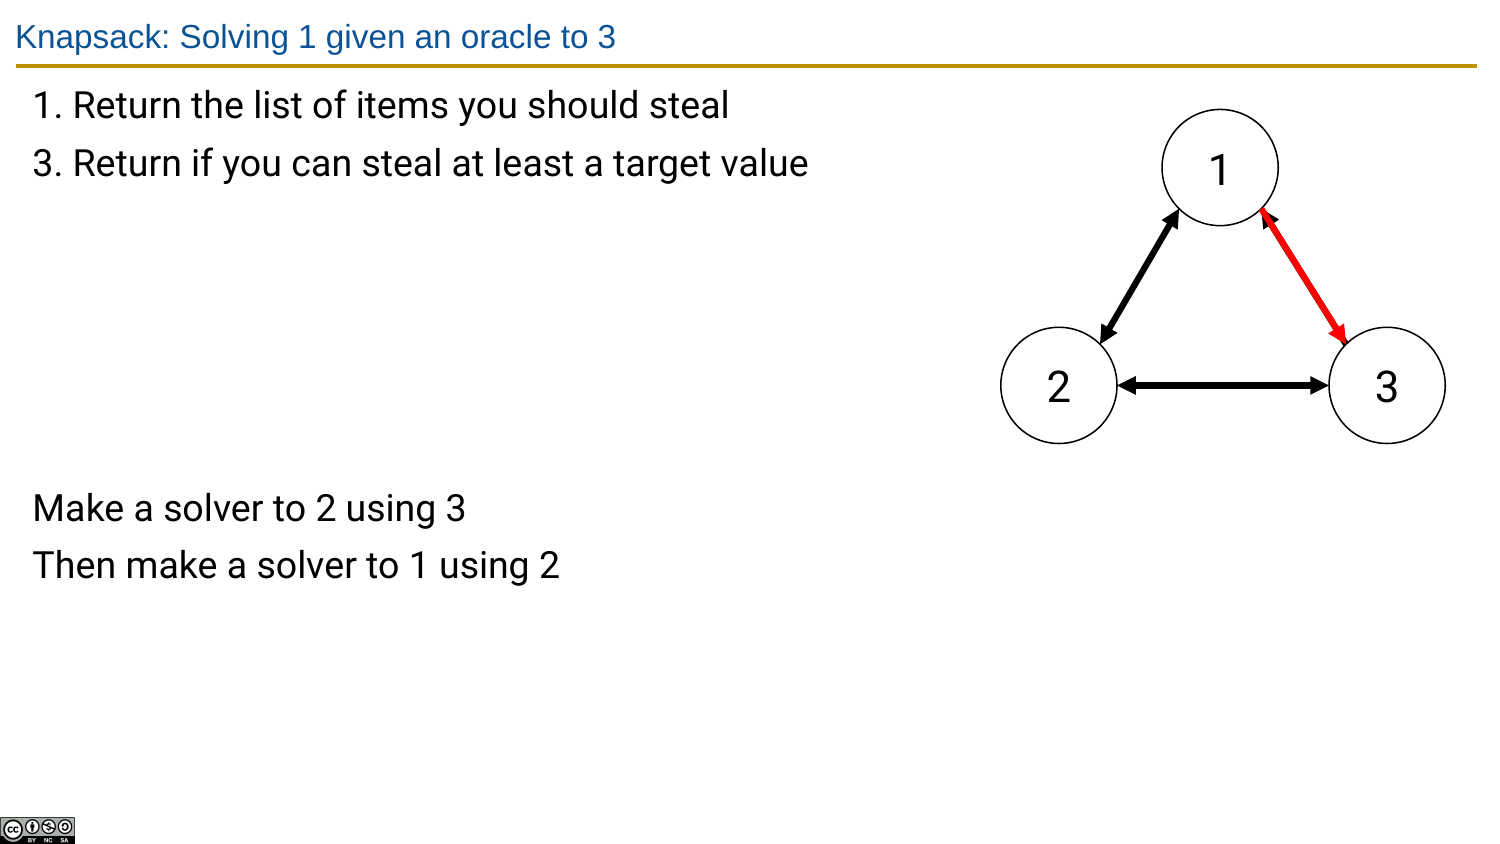

# Knapsack: Solving 1 given an oracle to 3
1. Return the list of items you should steal
3. Return if you can steal at least a target value

Make a solver to 2 using 3
Then make a solver to 1 using 2

1
2
3